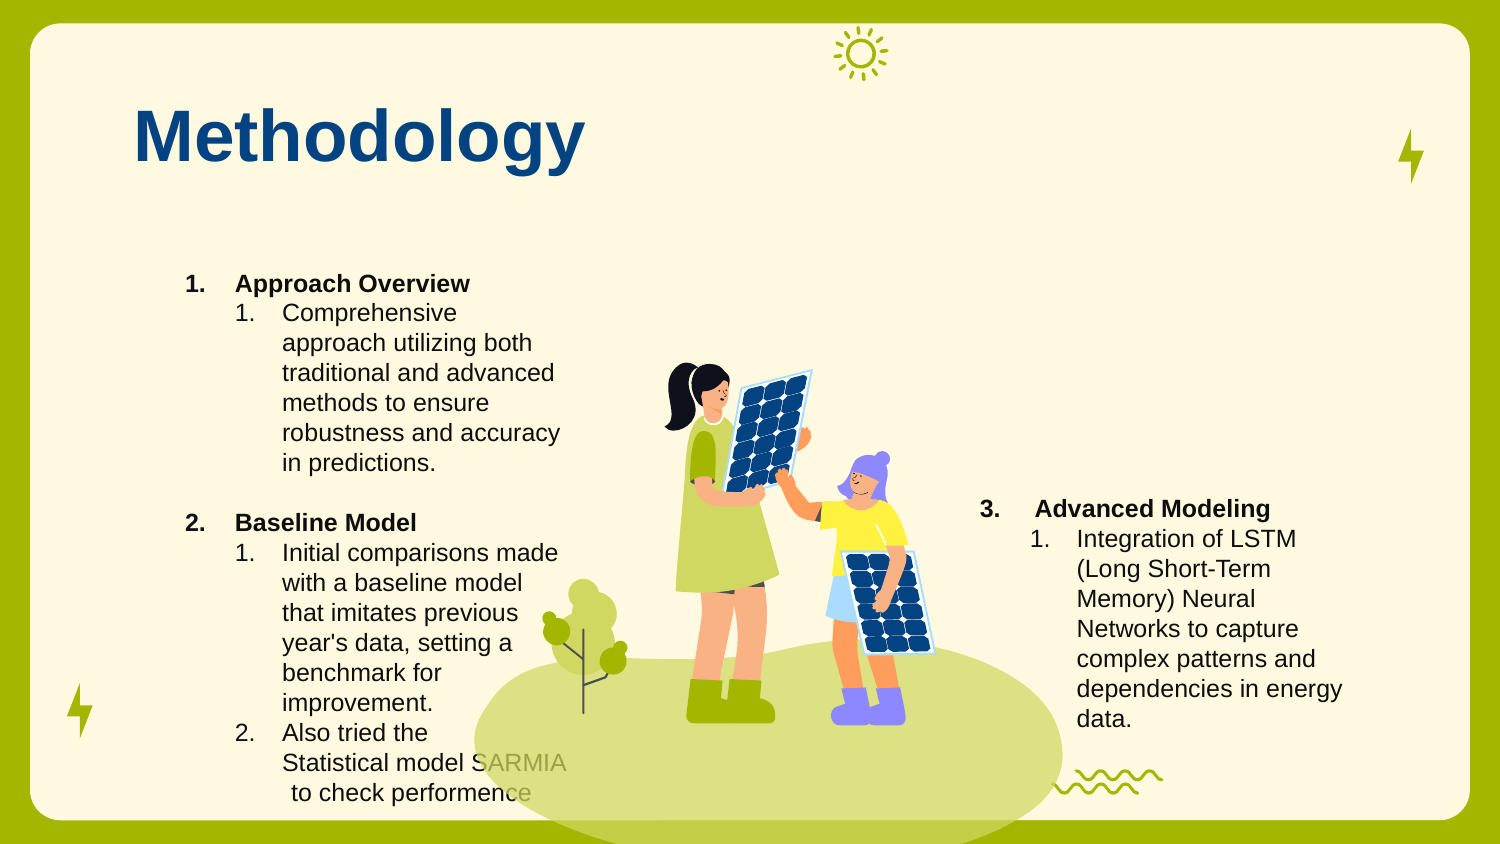

# Methodology
Approach Overview
Comprehensive approach utilizing both traditional and advanced methods to ensure robustness and accuracy in predictions.

Baseline Model
Initial comparisons made with a baseline model that imitates previous year's data, setting a benchmark for improvement.
Also tried the
Statistical model SARMIA
        to check performence

3.     Advanced Modeling
Integration of LSTM (Long Short-Term Memory) Neural Networks to capture complex patterns and dependencies in energy data.